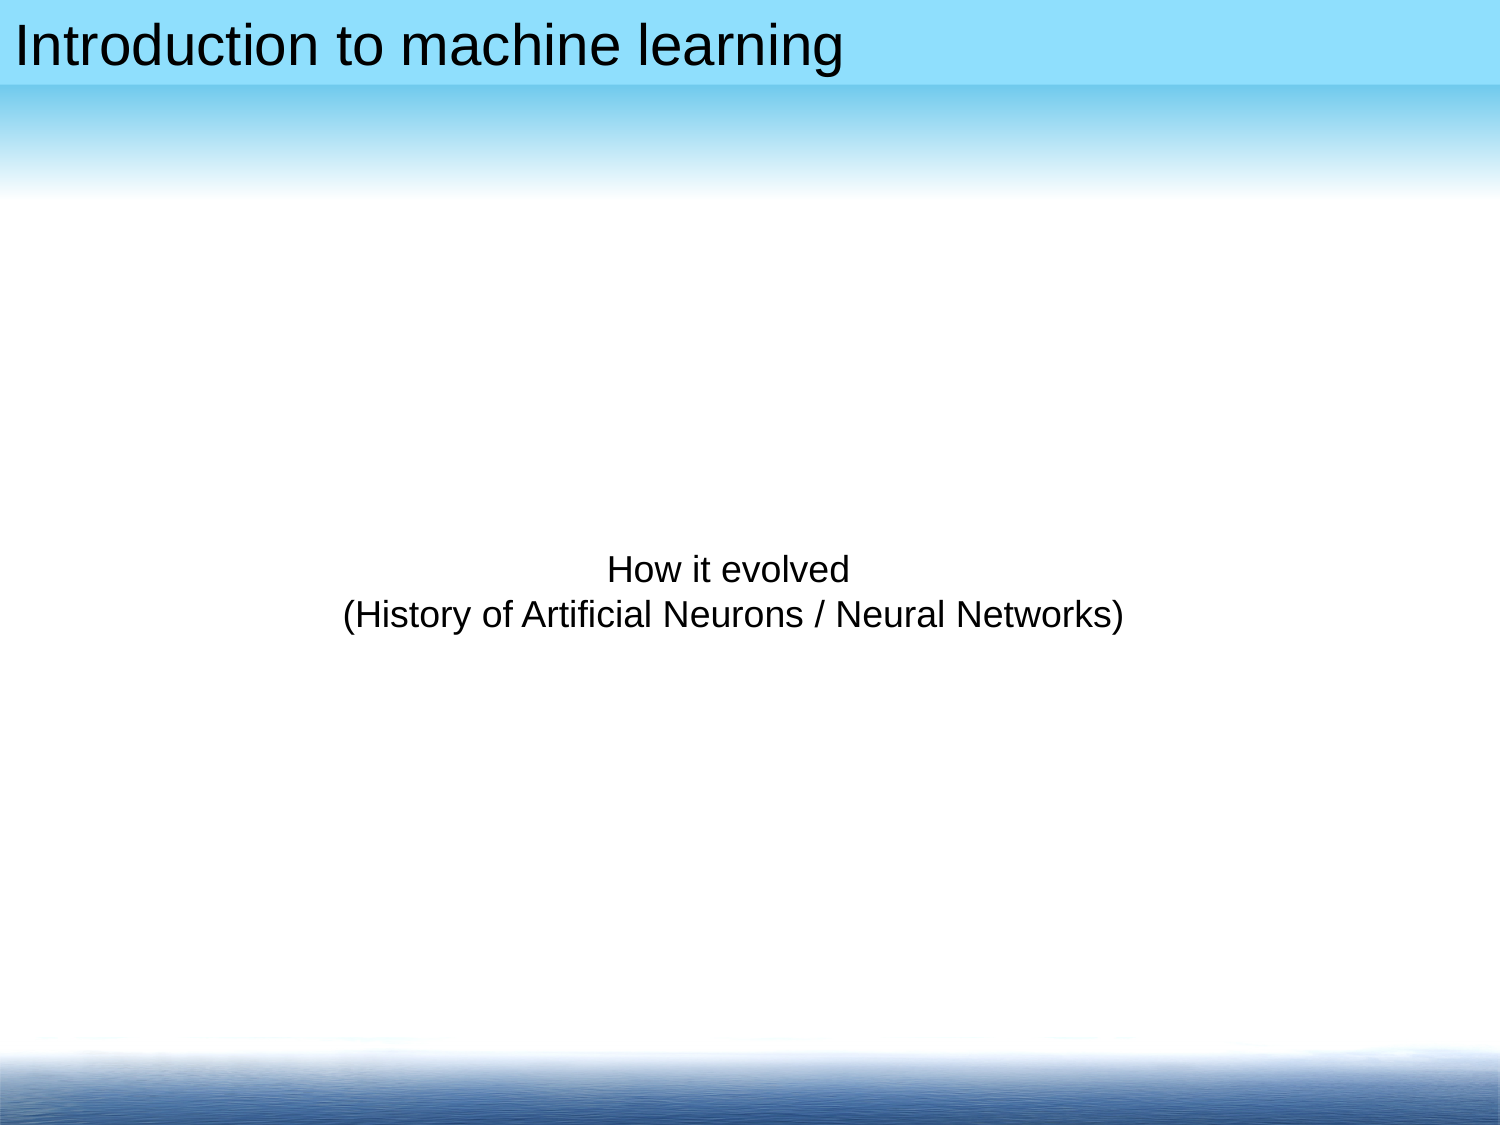

How it evolved
(History of Artificial Neurons / Neural Networks)